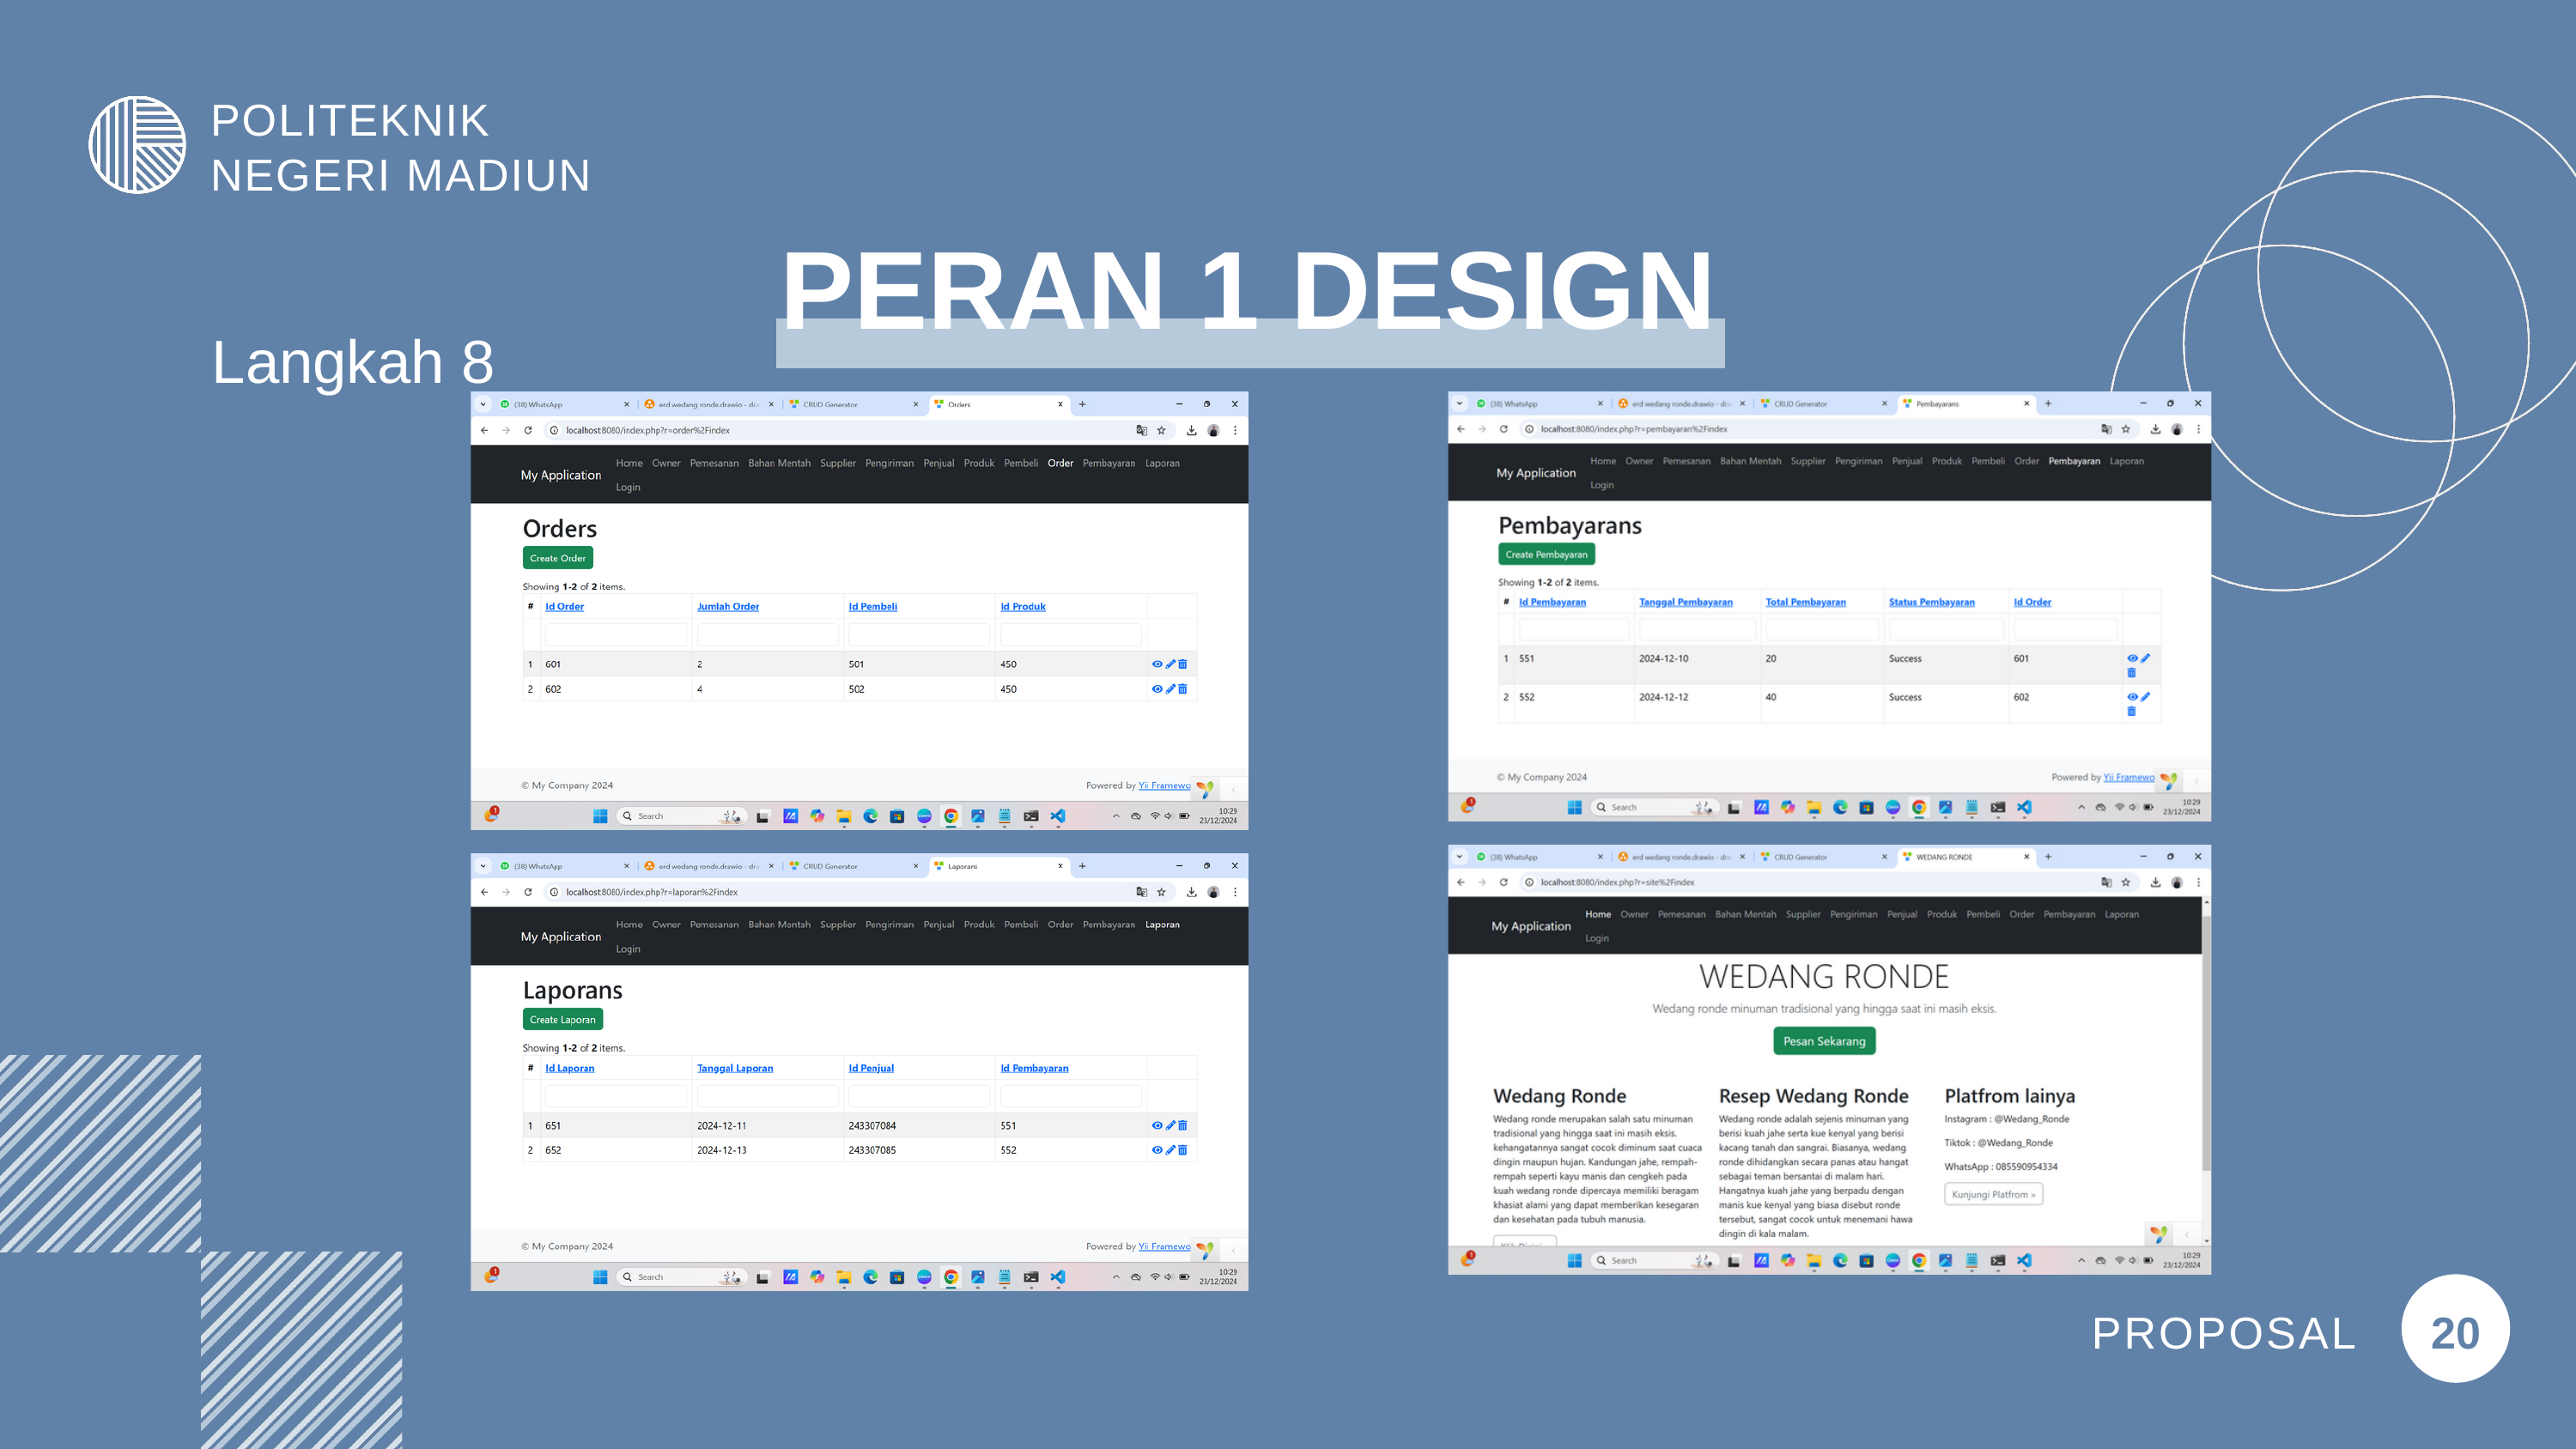

POLITEKNIK NEGERI MADIUN

PERAN 1 DESIGN
Langkah 8

PROPOSAL
20